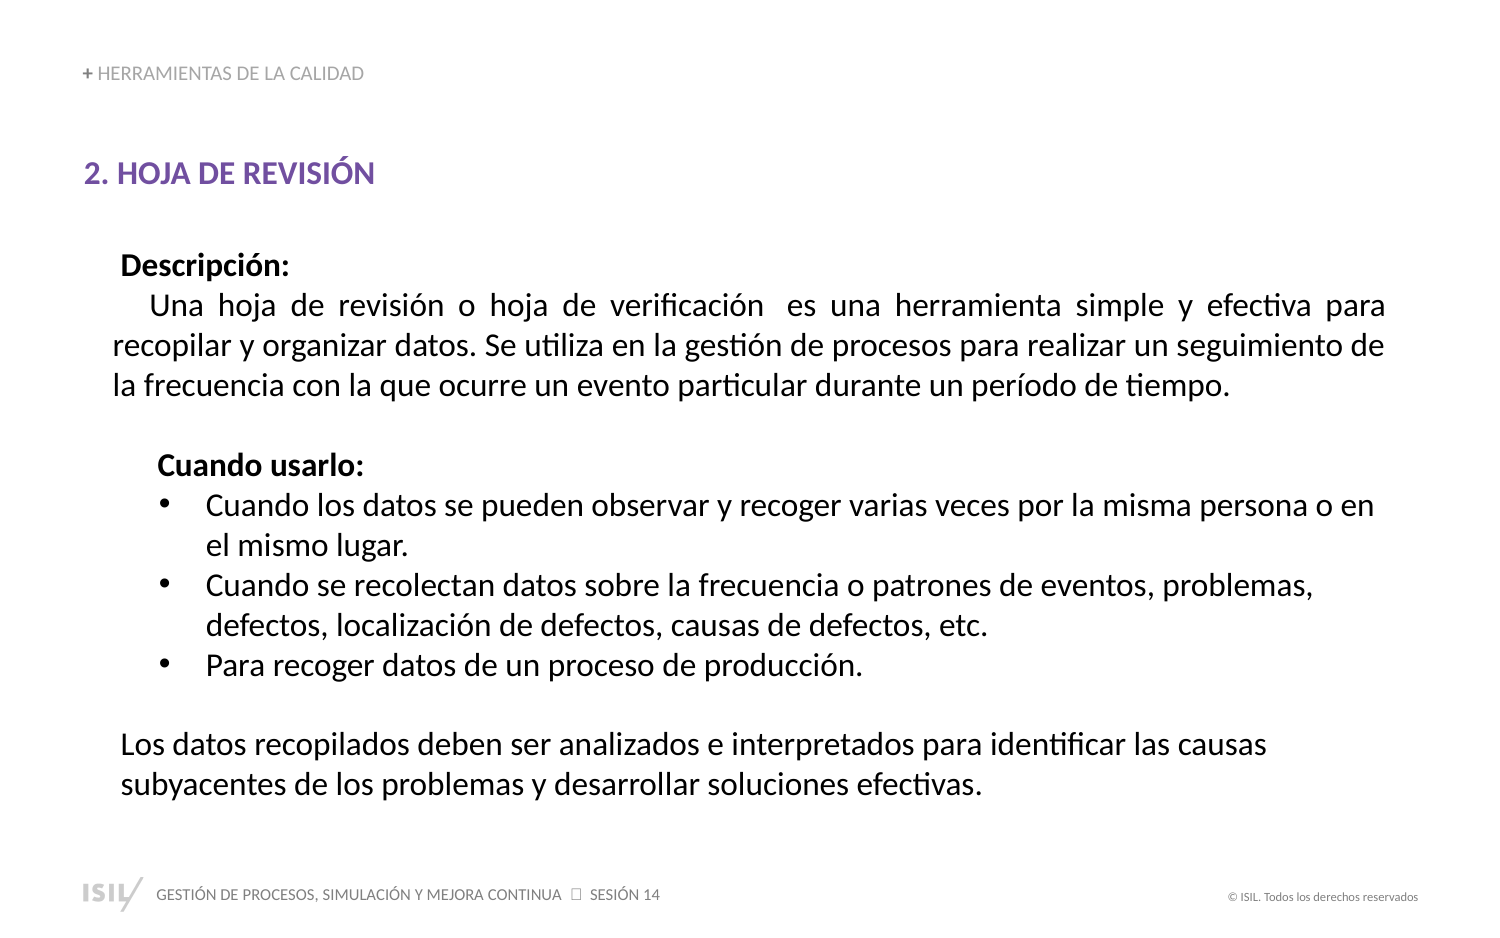

+ HERRAMIENTAS DE LA CALIDAD
2. HOJA DE REVISIÓN

Descripción:
Una hoja de revisión o hoja de verificación  es una herramienta simple y efectiva para recopilar y organizar datos. Se utiliza en la gestión de procesos para realizar un seguimiento de la frecuencia con la que ocurre un evento particular durante un período de tiempo.

Cuando usarlo:
Cuando los datos se pueden observar y recoger varias veces por la misma persona o en el mismo lugar.
Cuando se recolectan datos sobre la frecuencia o patrones de eventos, problemas, defectos, localización de defectos, causas de defectos, etc.
Para recoger datos de un proceso de producción.

Los datos recopilados deben ser analizados e interpretados para identificar las causas subyacentes de los problemas y desarrollar soluciones efectivas.